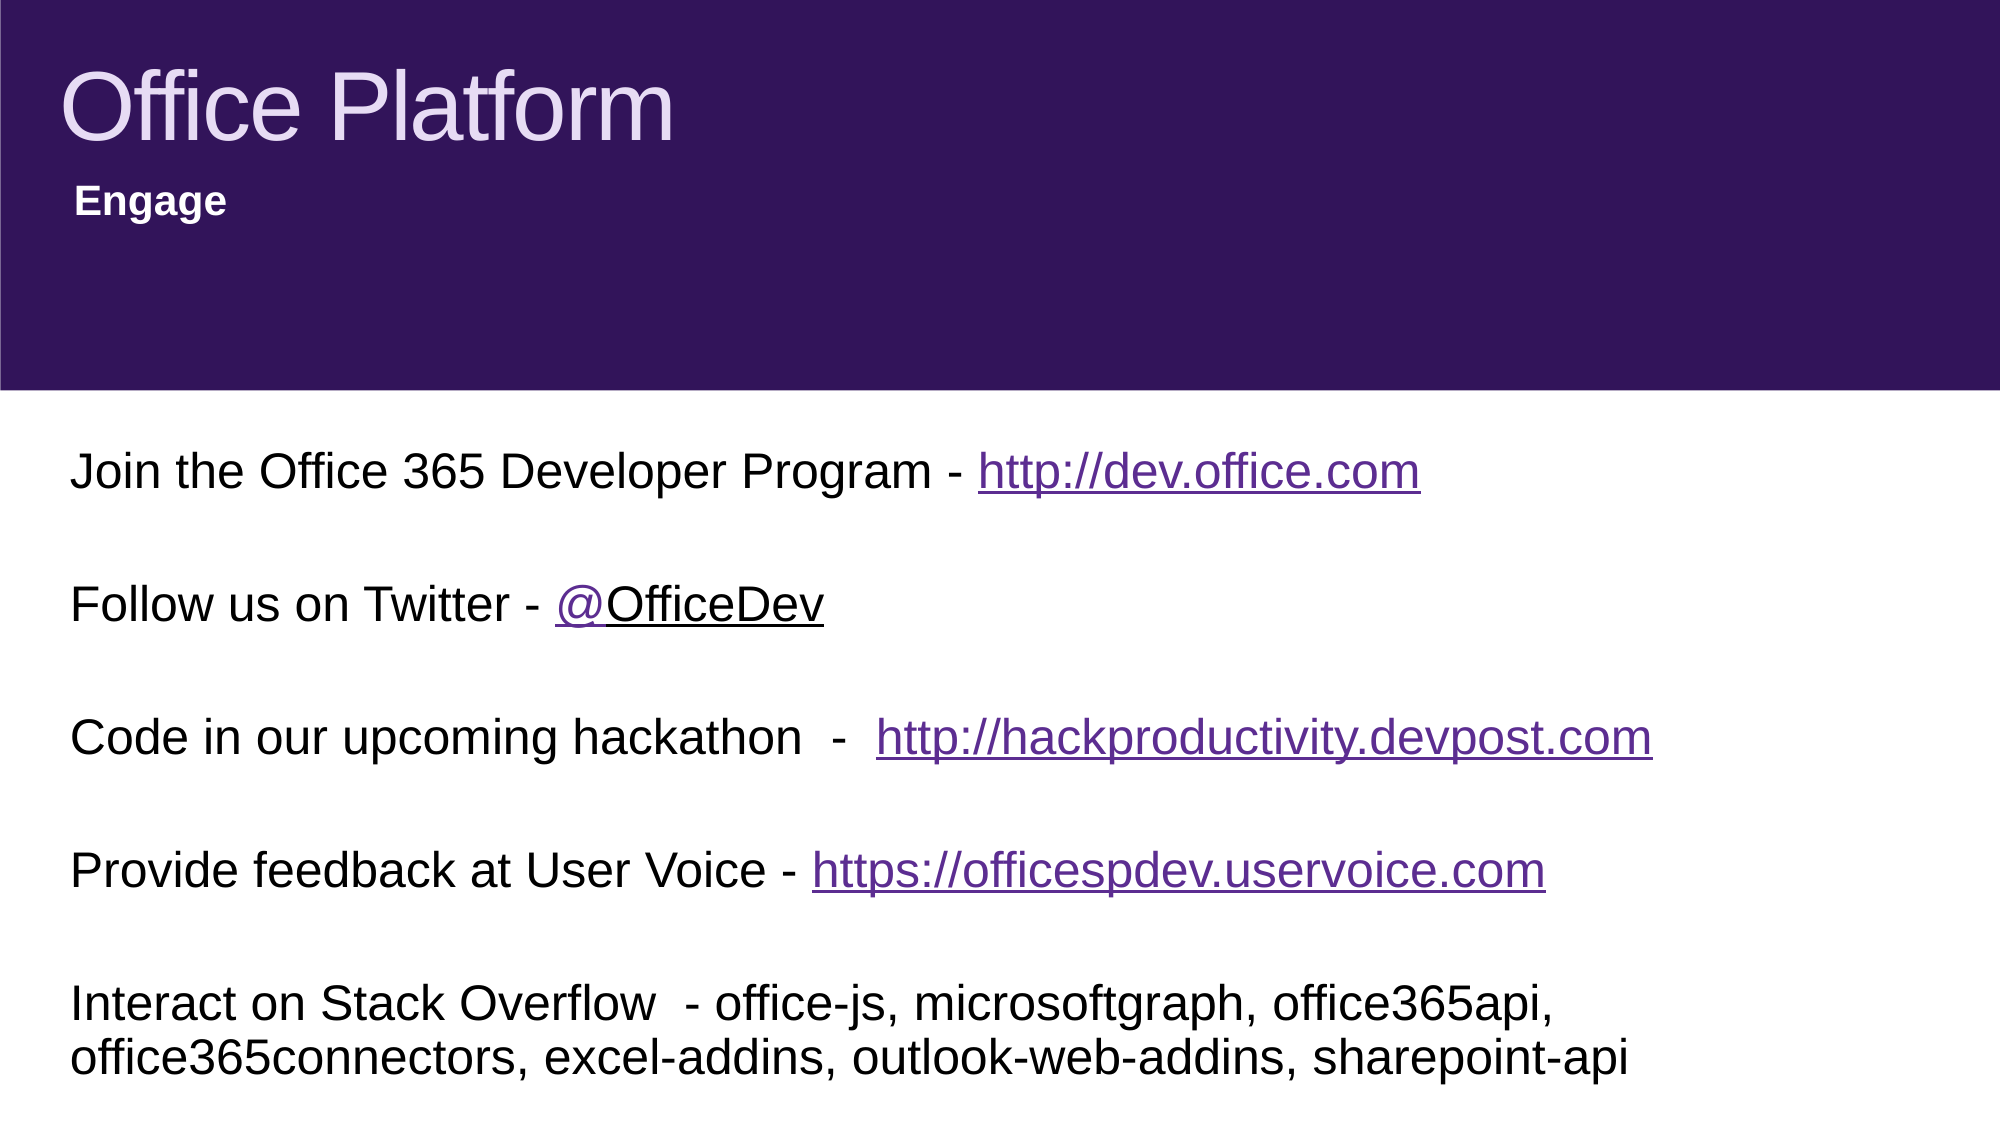

Office Platform
Engage
Join the Office 365 Developer Program - http://dev.office.com

Follow us on Twitter - @OfficeDev

Code in our upcoming hackathon  -  http://hackproductivity.devpost.com

Provide feedback at User Voice - https://officespdev.uservoice.com

Interact on Stack Overflow  - office-js, microsoftgraph, office365api, office365connectors, excel-addins, outlook-web-addins, sharepoint-api